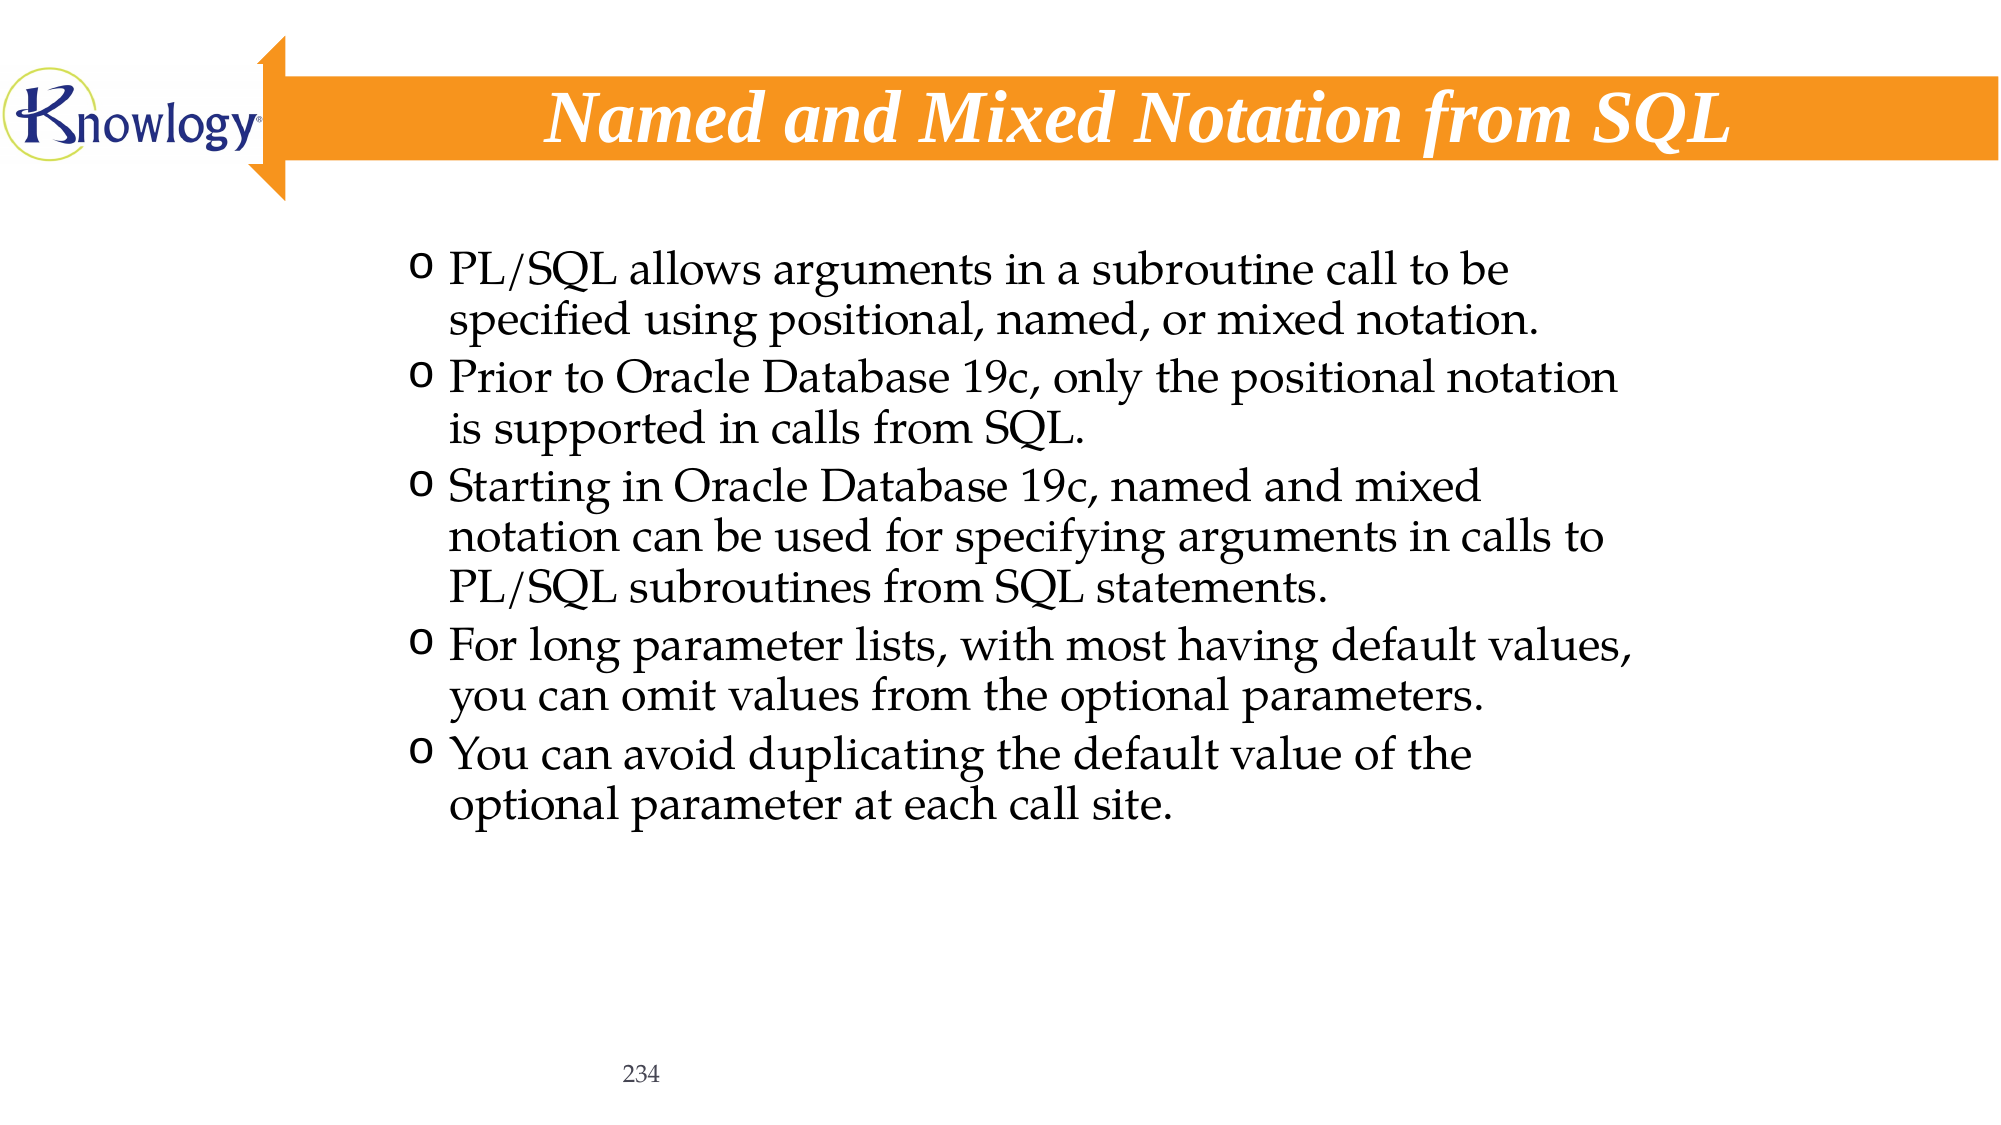

# Named and Mixed Notation from SQL
PL/SQL allows arguments in a subroutine call to be specified using positional, named, or mixed notation.
Prior to Oracle Database 19c, only the positional notation is supported in calls from SQL.
Starting in Oracle Database 19c, named and mixed notation can be used for specifying arguments in calls to PL/SQL subroutines from SQL statements.
For long parameter lists, with most having default values, you can omit values from the optional parameters.
You can avoid duplicating the default value of the optional parameter at each call site.
234